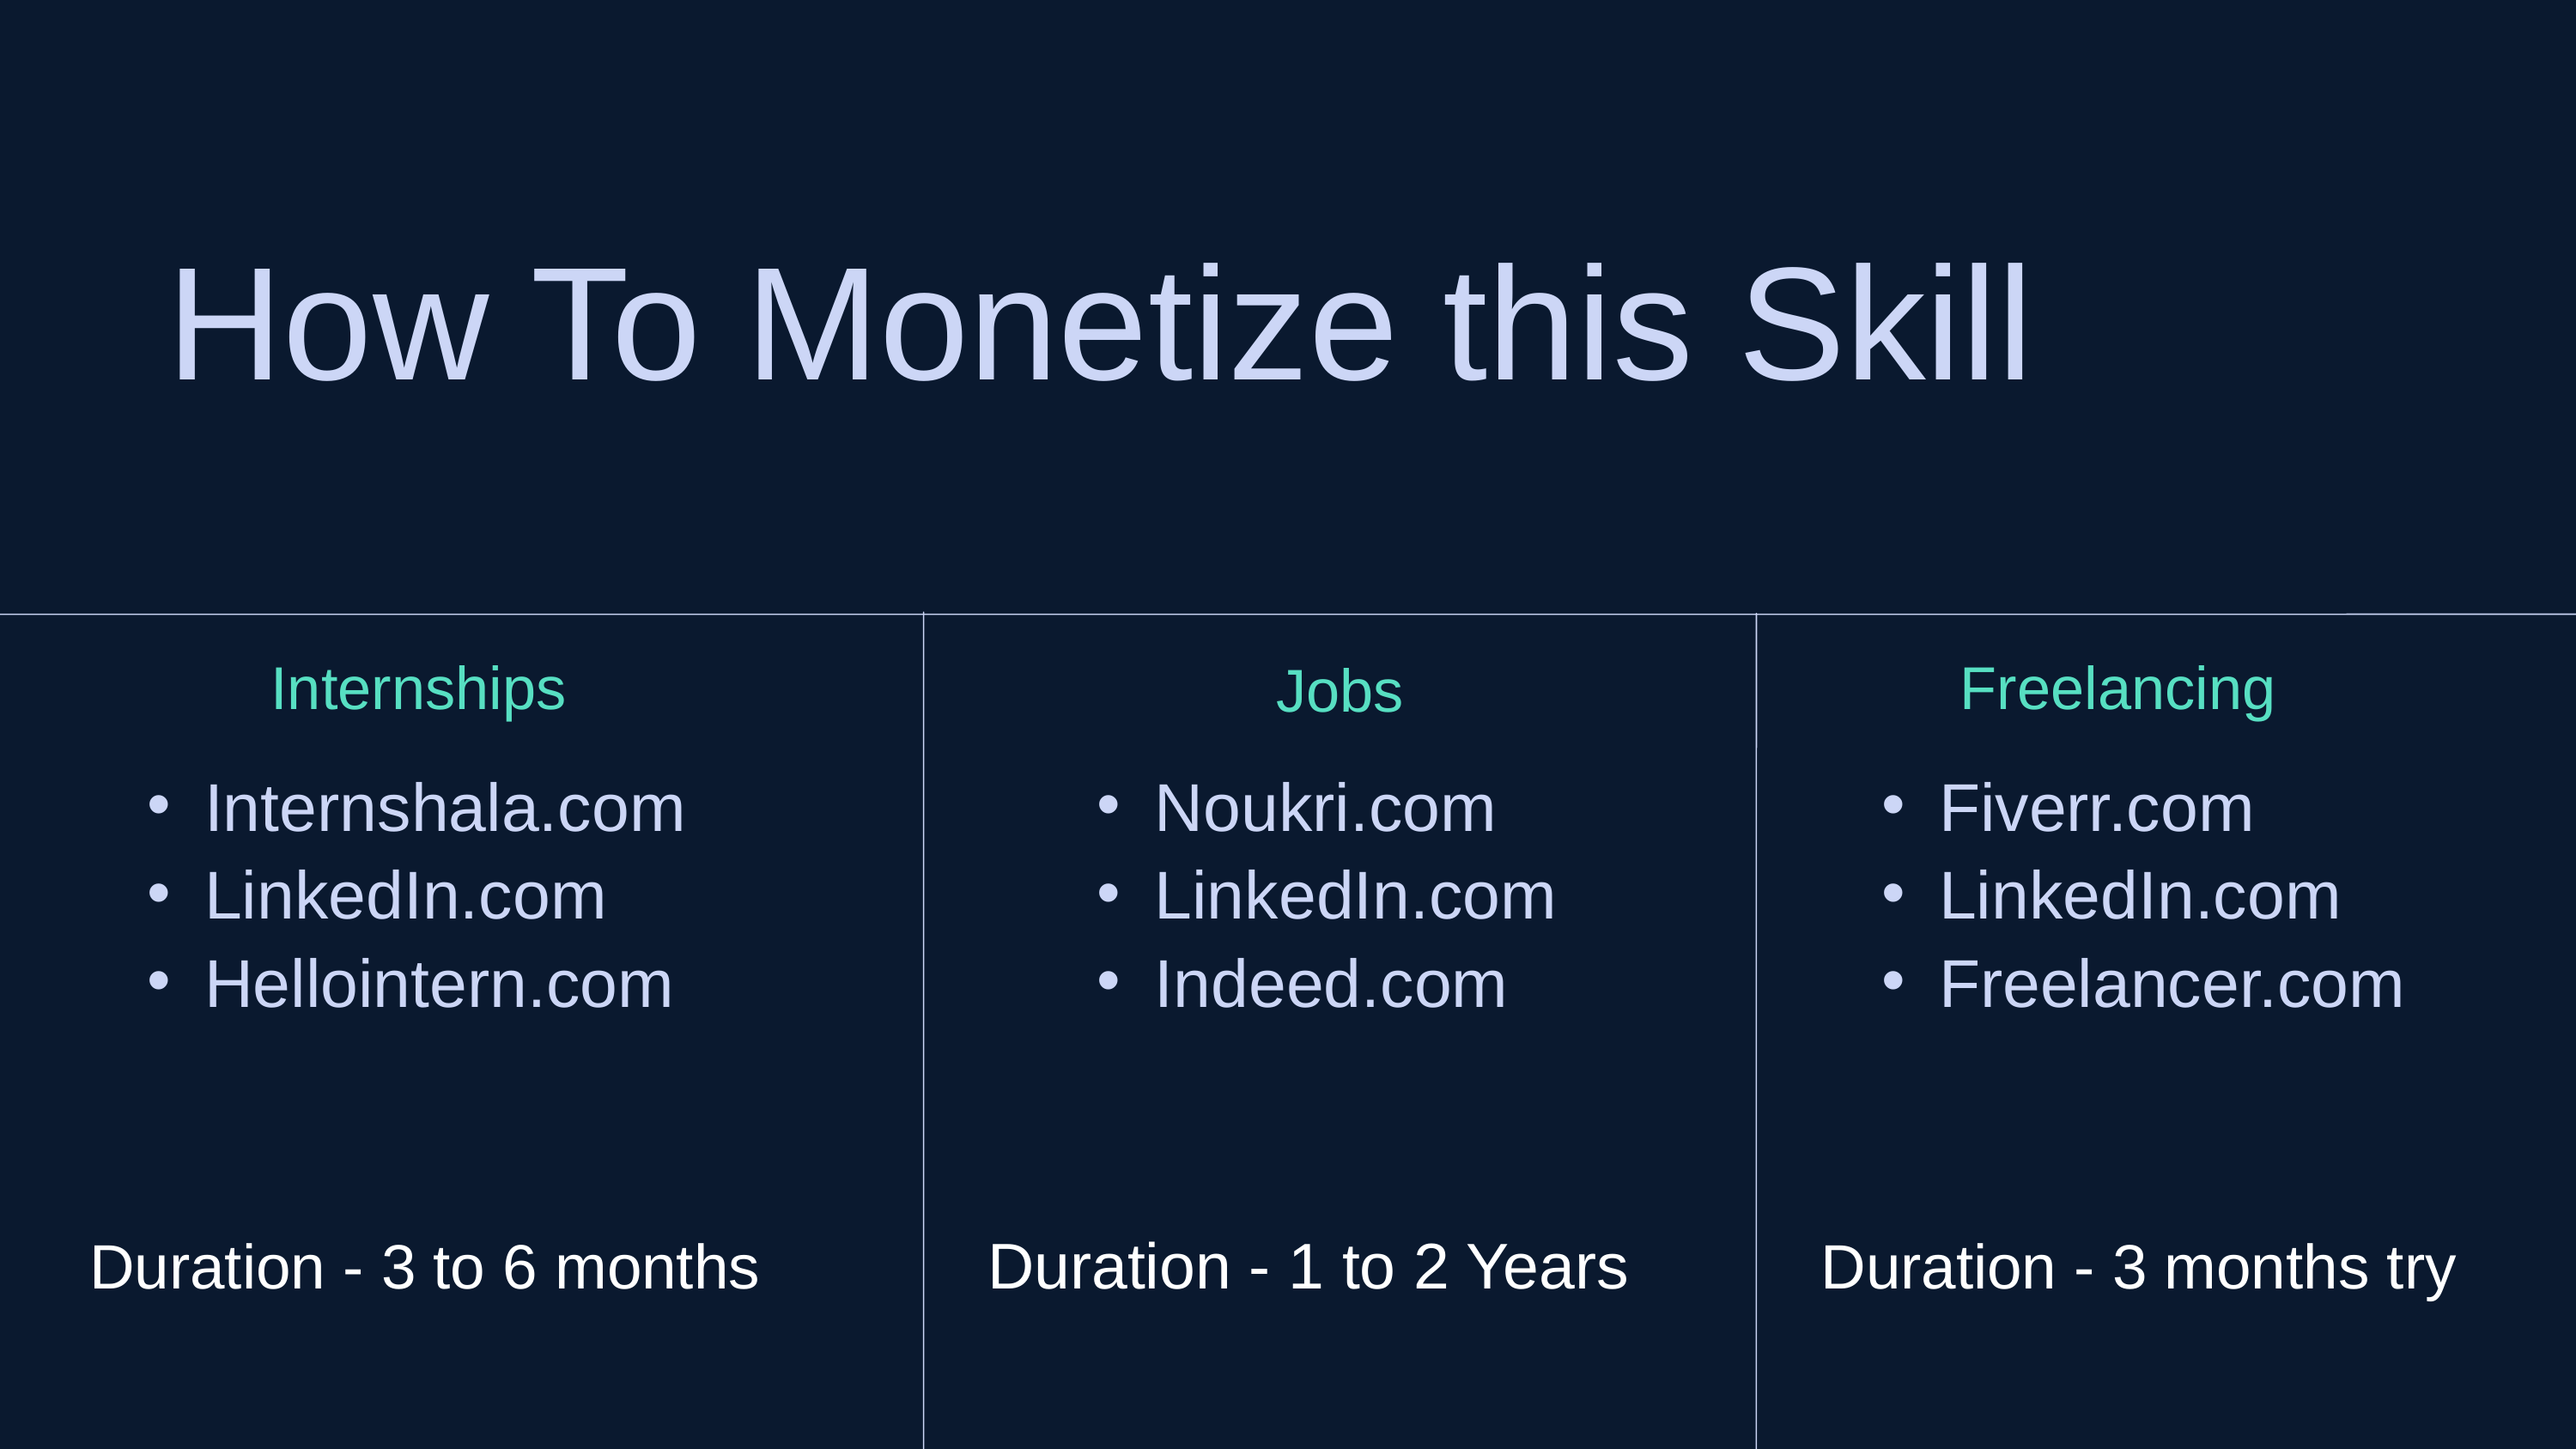

How To Monetize this Skill

Internships
Freelancing
Jobs
Internshala.com
LinkedIn.com
Hellointern.com
Noukri.com
LinkedIn.com
Indeed.com
Fiverr.com
LinkedIn.com
Freelancer.com
Duration - 1 to 2 Years
Duration - 3 to 6 months
Duration - 3 months try